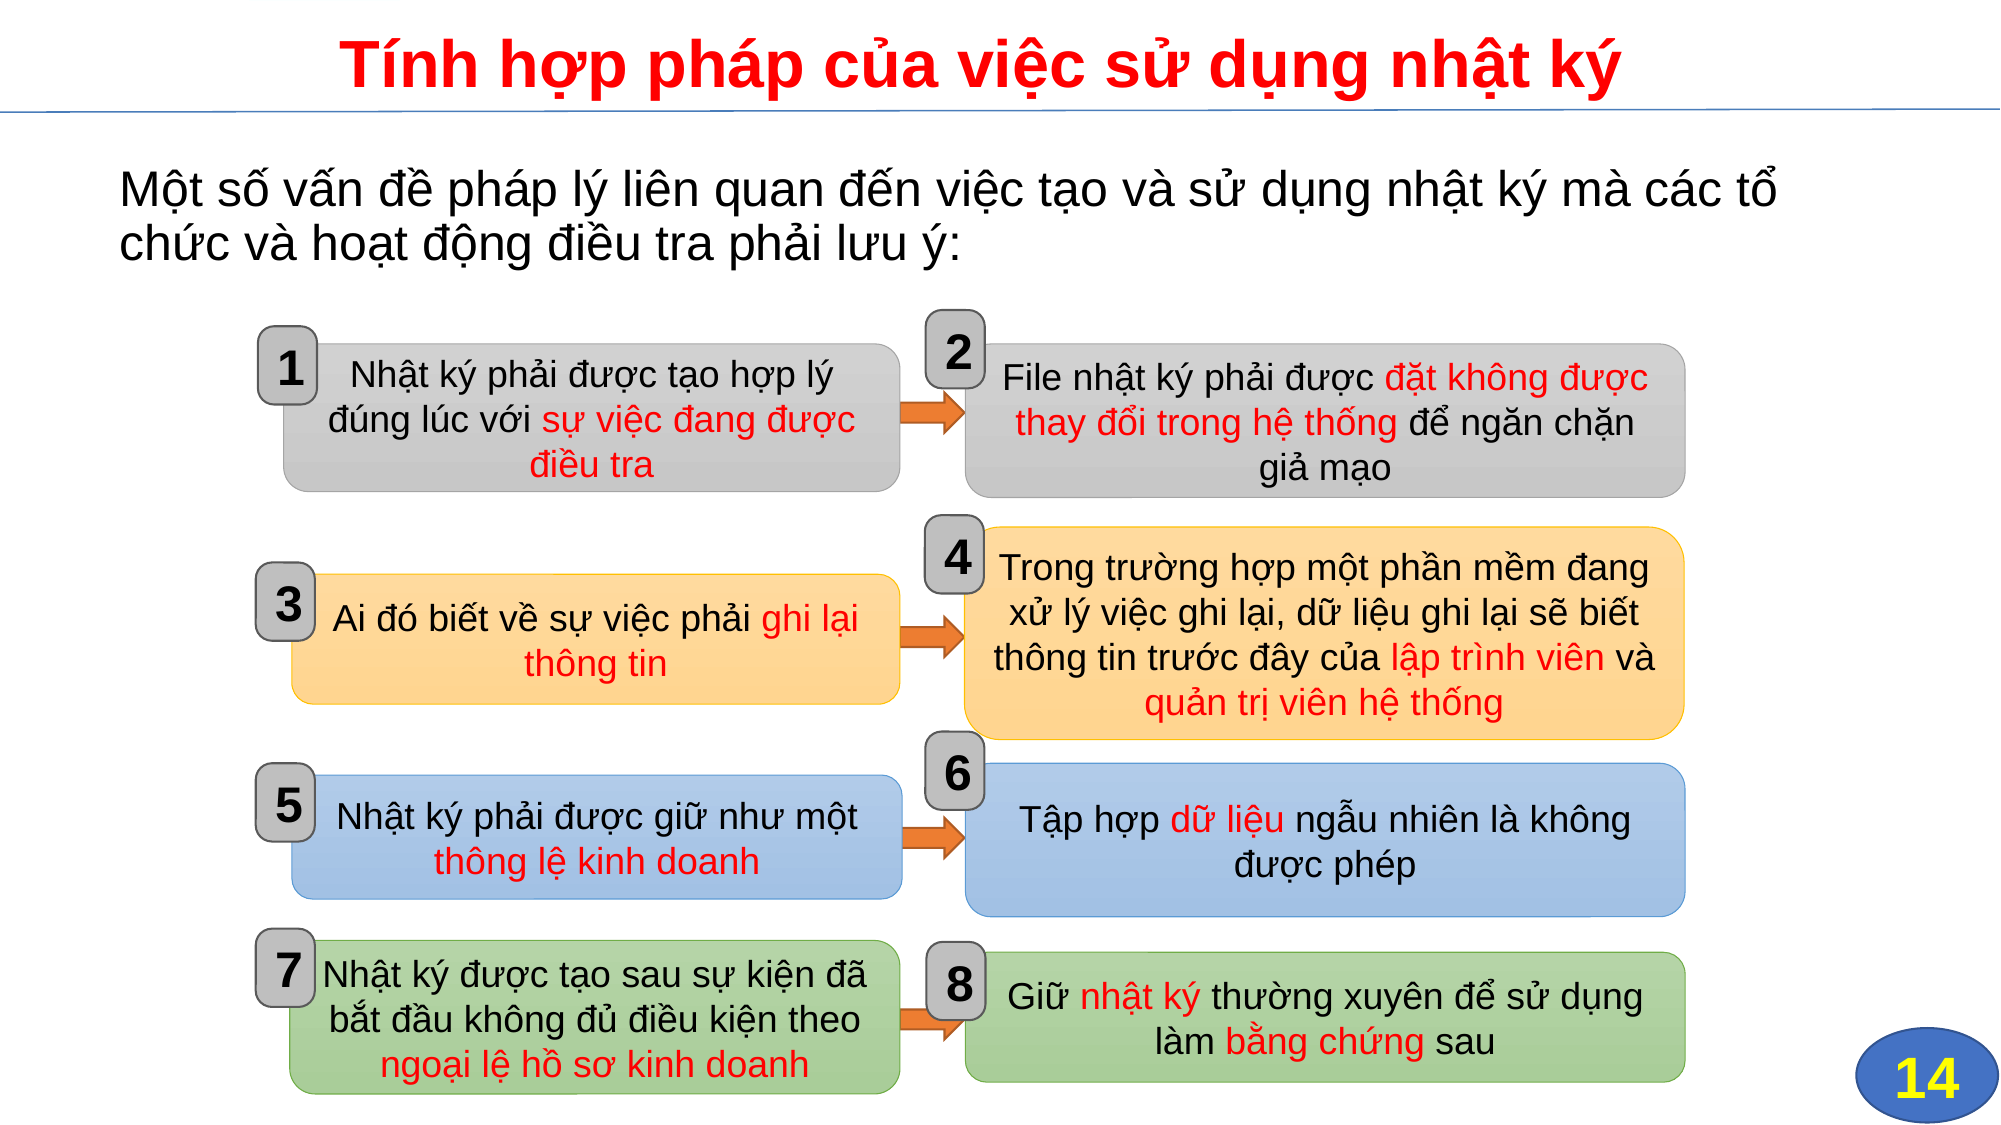

# Tính hợp pháp của việc sử dụng nhật ký
Một số vấn đề pháp lý liên quan đến việc tạo và sử dụng nhật ký mà các tổ chức và hoạt động điều tra phải lưu ý:
2
1
Nhật ký phải được tạo hợp lý đúng lúc với sự việc đang được điều tra
File nhật ký phải được đặt không được thay đổi trong hệ thống để ngăn chặn giả mạo

4
Trong trường hợp một phần mềm đang xử lý việc ghi lại, dữ liệu ghi lại sẽ biết thông tin trước đây của lập trình viên và quản trị viên hệ thống
3
Ai đó biết về sự việc phải ghi lại thông tin

6
Tập hợp dữ liệu ngẫu nhiên là không được phép
5
Nhật ký phải được giữ như một thông lệ kinh doanh

7
Nhật ký được tạo sau sự kiện đã bắt đầu không đủ điều kiện theo ngoại lệ hồ sơ kinh doanh
8
Giữ nhật ký thường xuyên để sử dụng làm bằng chứng sau

14